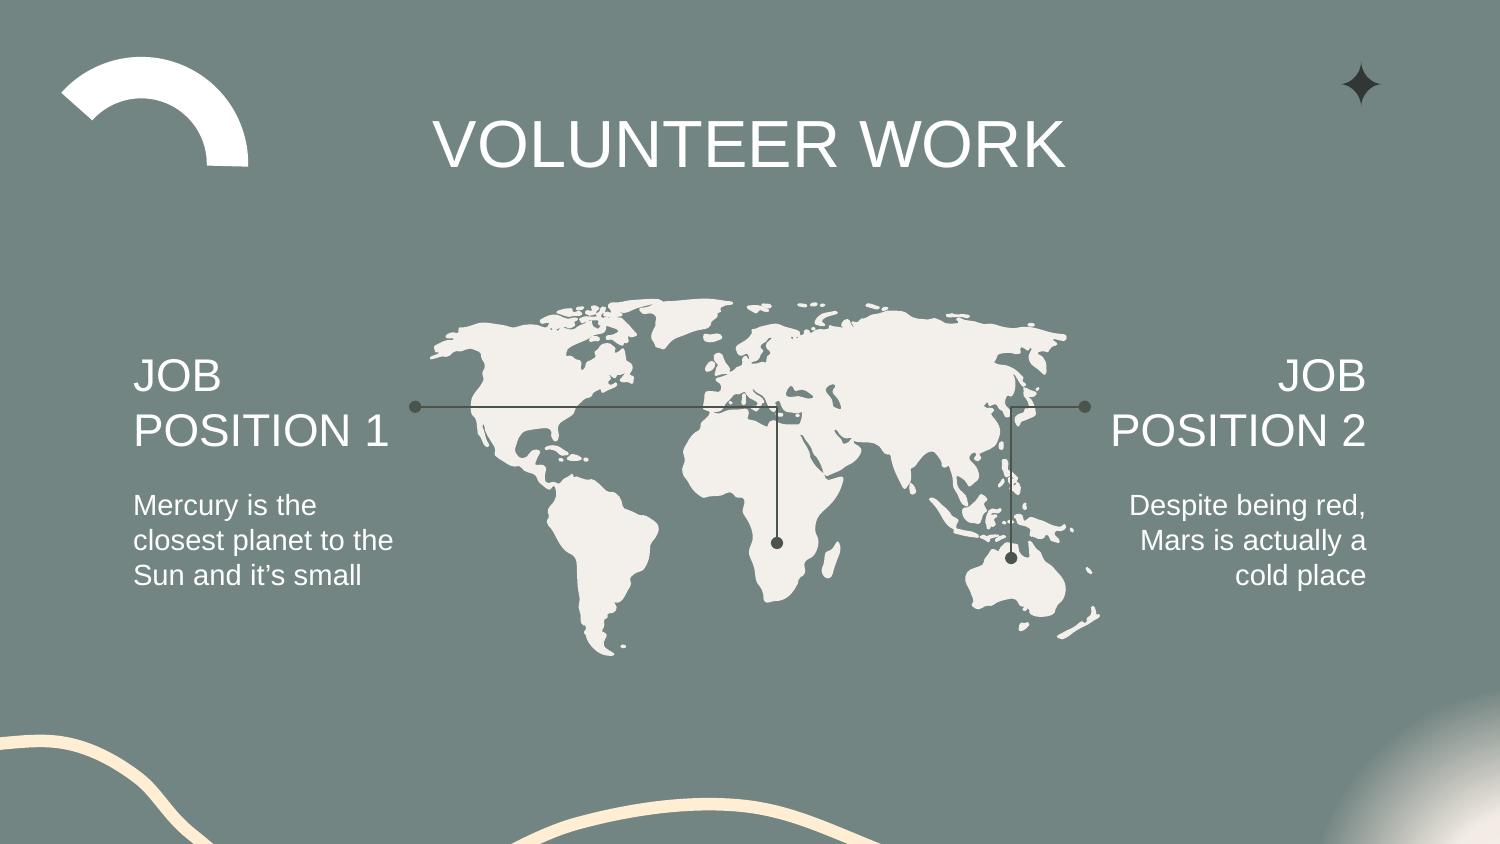

# VOLUNTEER WORK

JOB POSITION 1
JOB POSITION 2
Mercury is the closest planet to the Sun and it’s small
Despite being red, Mars is actually a cold place